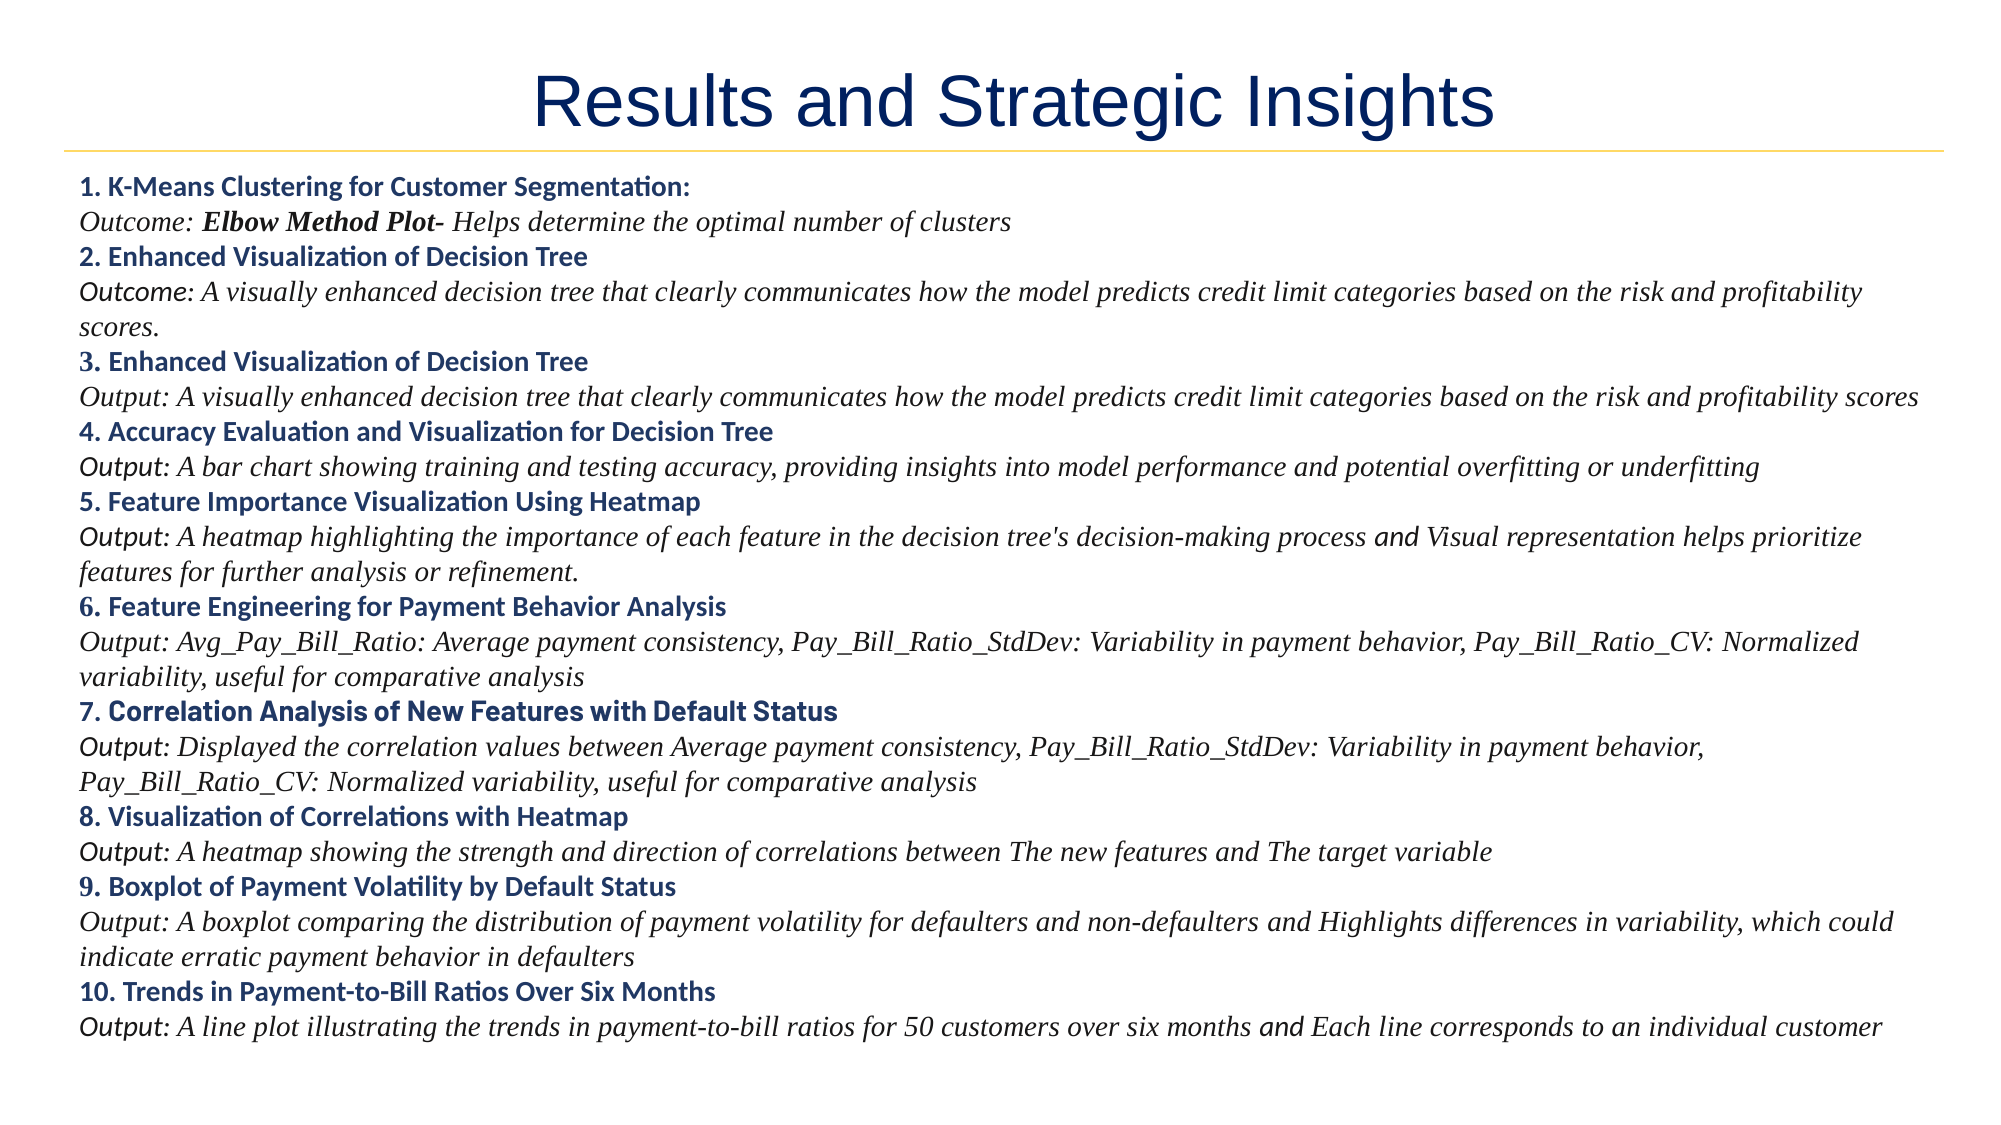

Results and Strategic Insights
1. K-Means Clustering for Customer Segmentation:
Outcome: Elbow Method Plot- Helps determine the optimal number of clusters
2. Enhanced Visualization of Decision Tree
Outcome: A visually enhanced decision tree that clearly communicates how the model predicts credit limit categories based on the risk and profitability scores.
3. Enhanced Visualization of Decision Tree
Output: A visually enhanced decision tree that clearly communicates how the model predicts credit limit categories based on the risk and profitability scores
4. Accuracy Evaluation and Visualization for Decision Tree
Output: A bar chart showing training and testing accuracy, providing insights into model performance and potential overfitting or underfitting
5. Feature Importance Visualization Using Heatmap
Output: A heatmap highlighting the importance of each feature in the decision tree's decision-making process and Visual representation helps prioritize features for further analysis or refinement.
6. Feature Engineering for Payment Behavior Analysis
Output: Avg_Pay_Bill_Ratio: Average payment consistency, Pay_Bill_Ratio_StdDev: Variability in payment behavior, Pay_Bill_Ratio_CV: Normalized variability, useful for comparative analysis
7. Correlation Analysis of New Features with Default Status
Output: Displayed the correlation values between Average payment consistency, Pay_Bill_Ratio_StdDev: Variability in payment behavior, Pay_Bill_Ratio_CV: Normalized variability, useful for comparative analysis
8. Visualization of Correlations with Heatmap
Output: A heatmap showing the strength and direction of correlations between The new features and The target variable
9. Boxplot of Payment Volatility by Default Status
Output: A boxplot comparing the distribution of payment volatility for defaulters and non-defaulters and Highlights differences in variability, which could indicate erratic payment behavior in defaulters
10. Trends in Payment-to-Bill Ratios Over Six Months
Output: A line plot illustrating the trends in payment-to-bill ratios for 50 customers over six months and Each line corresponds to an individual customer